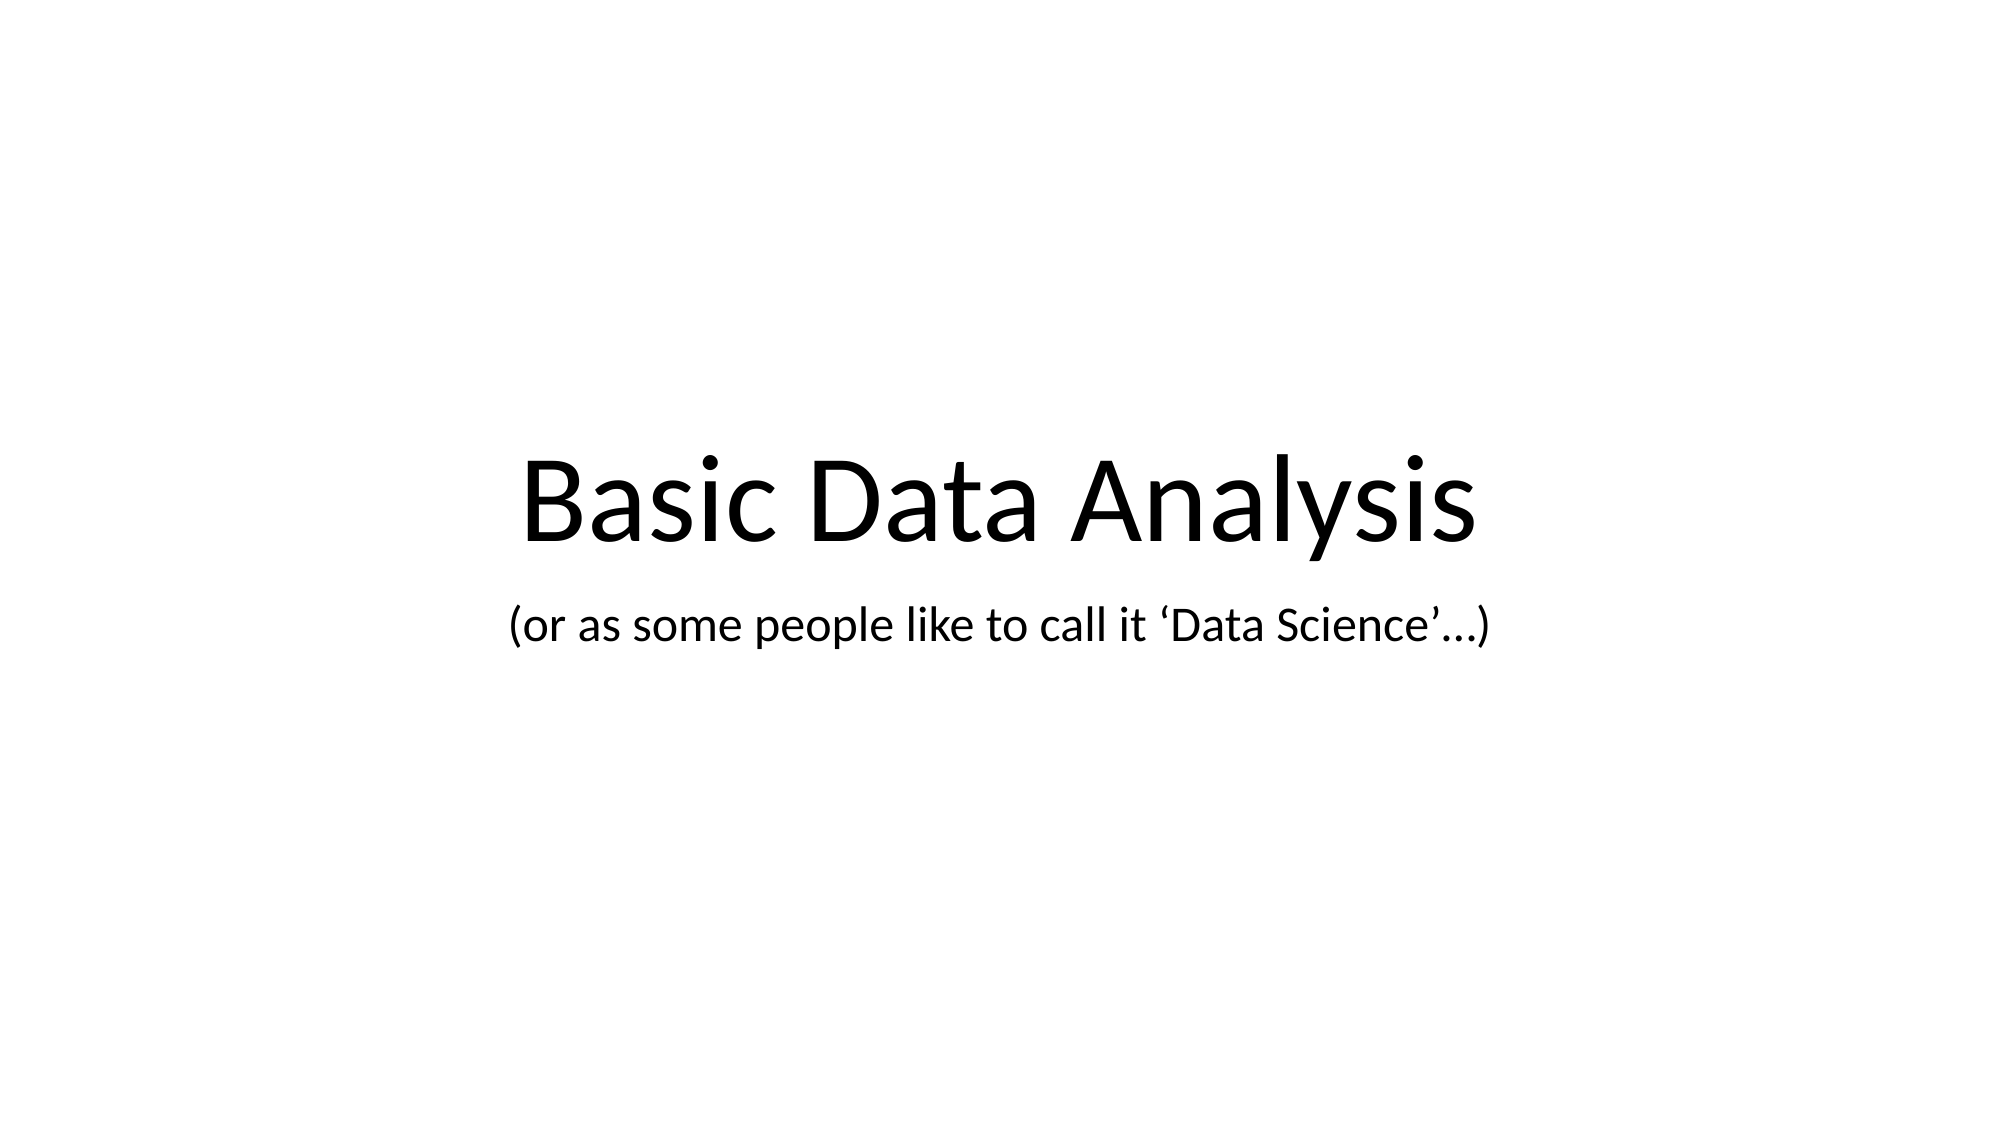

# Basic Data Analysis
(or as some people like to call it ‘Data Science’…)